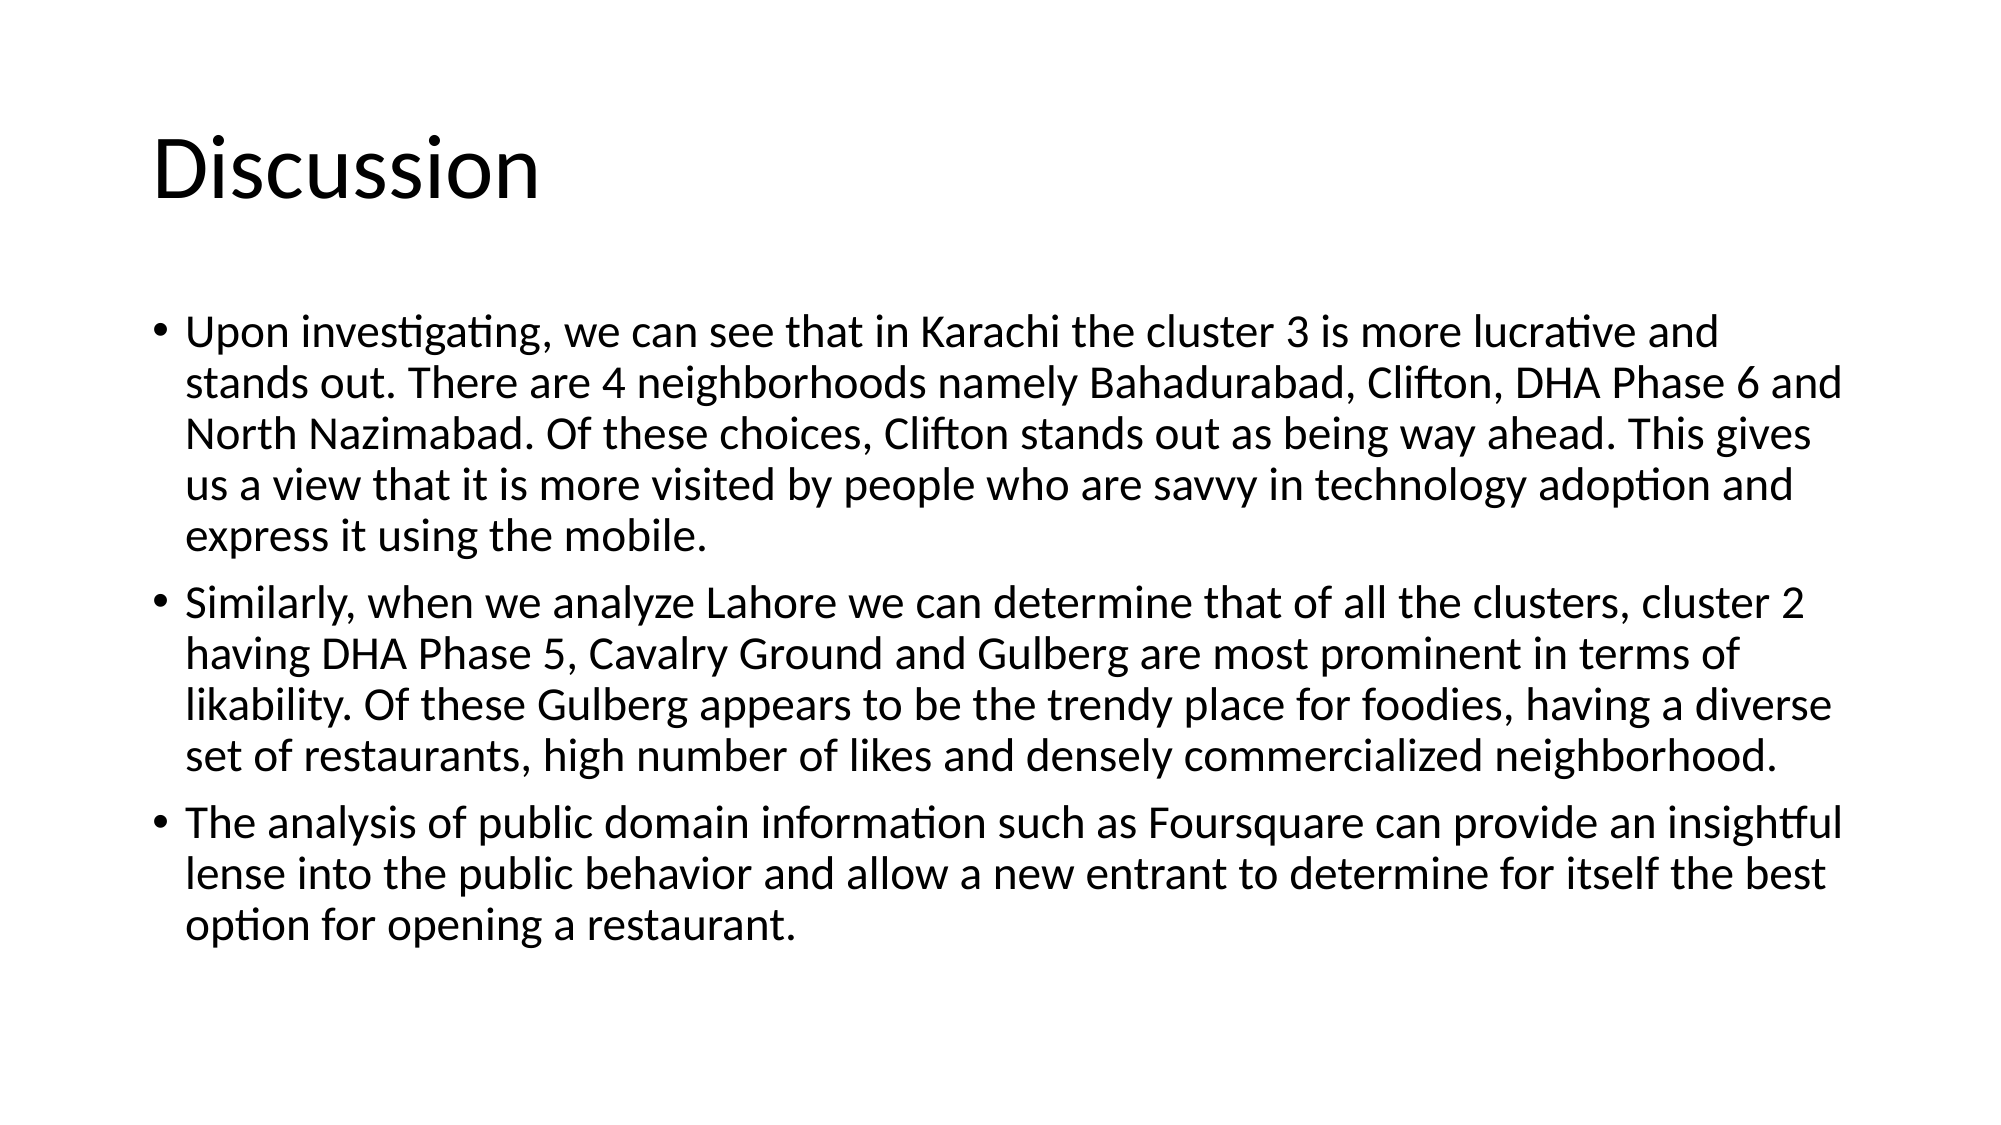

# Discussion
Upon investigating, we can see that in Karachi the cluster 3 is more lucrative and stands out. There are 4 neighborhoods namely Bahadurabad, Clifton, DHA Phase 6 and North Nazimabad. Of these choices, Clifton stands out as being way ahead. This gives us a view that it is more visited by people who are savvy in technology adoption and express it using the mobile.
Similarly, when we analyze Lahore we can determine that of all the clusters, cluster 2 having DHA Phase 5, Cavalry Ground and Gulberg are most prominent in terms of likability. Of these Gulberg appears to be the trendy place for foodies, having a diverse set of restaurants, high number of likes and densely commercialized neighborhood.
The analysis of public domain information such as Foursquare can provide an insightful lense into the public behavior and allow a new entrant to determine for itself the best option for opening a restaurant.